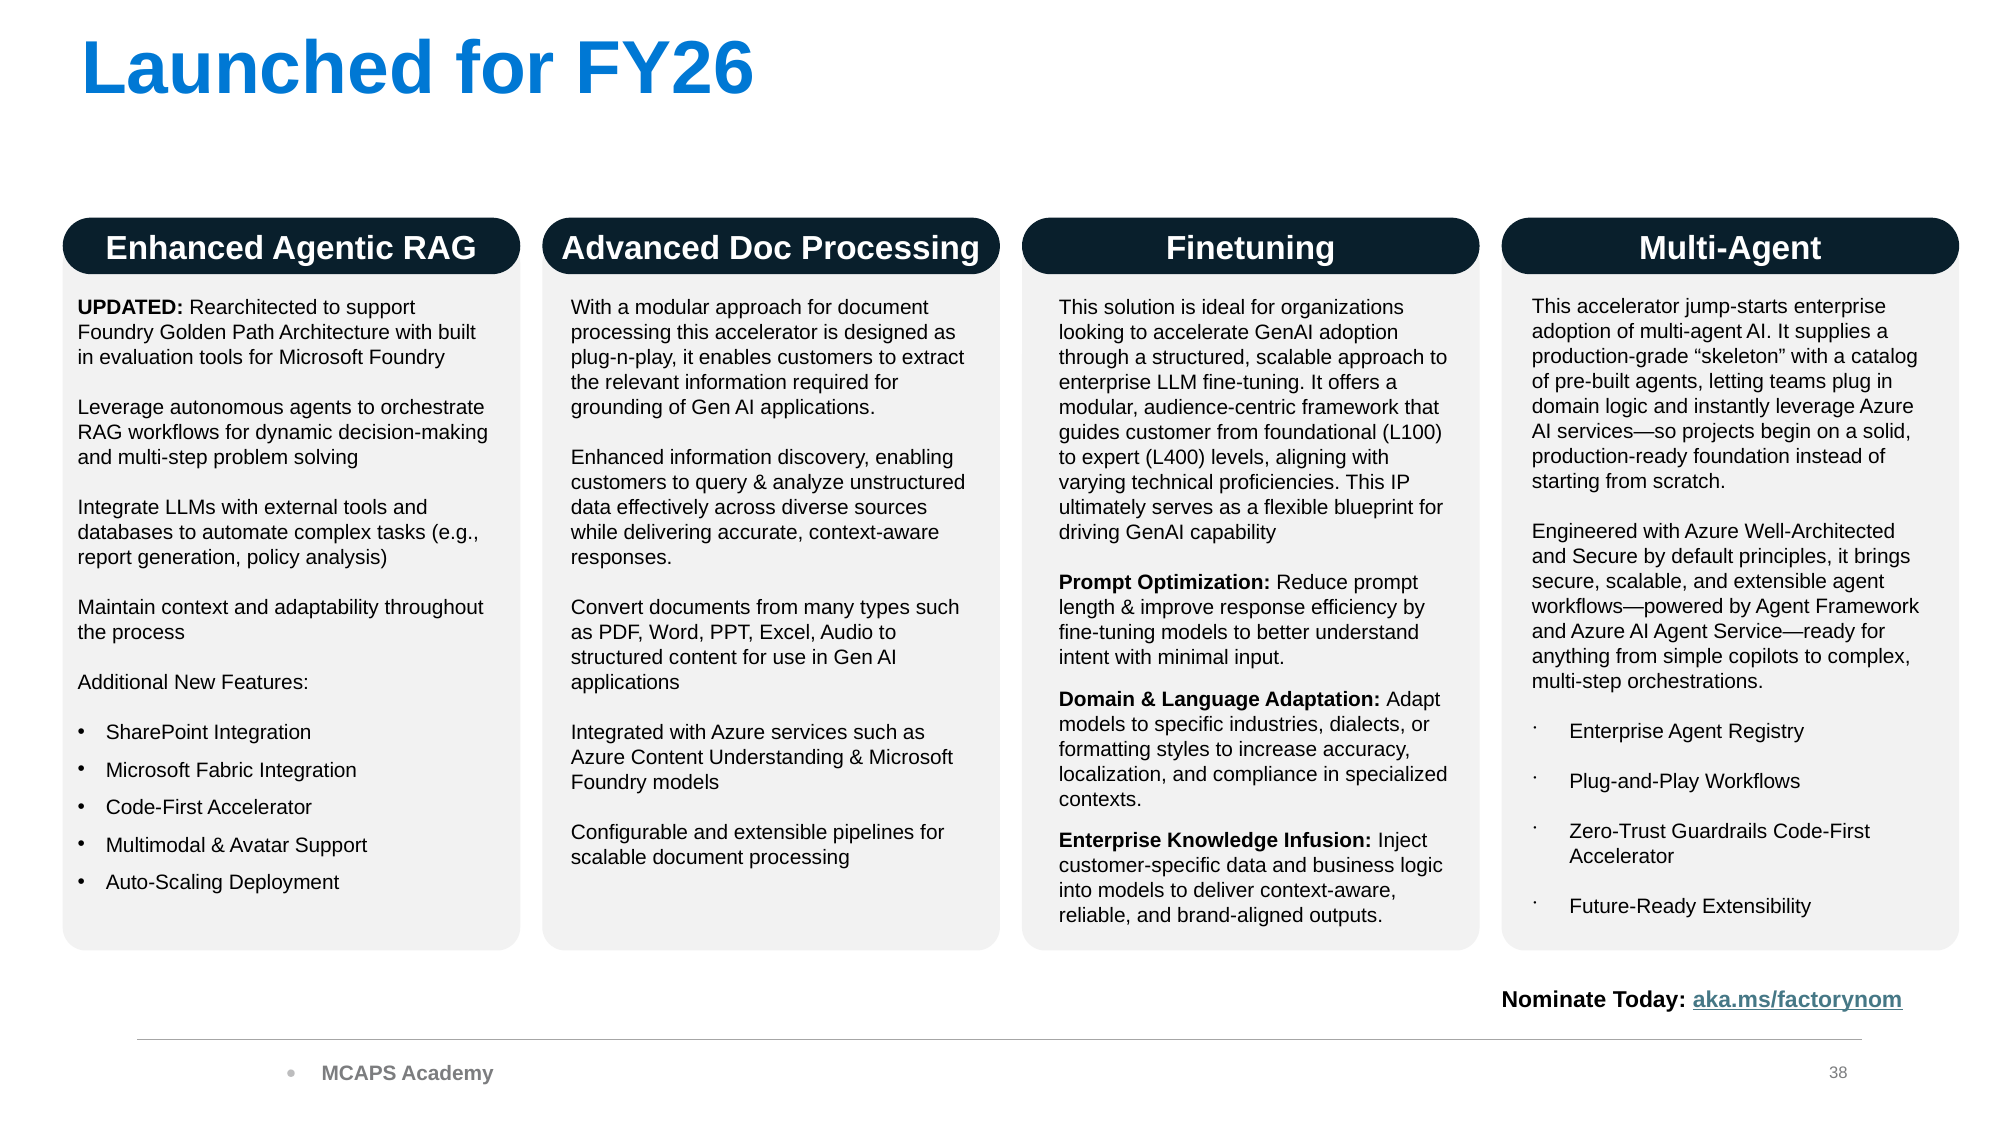

Launched for FY26
Enhanced Agentic RAG
Advanced Doc Processing
Finetuning
Multi-Agent

This accelerator jump-starts enterprise adoption of multi-agent AI. It supplies a production-grade “skeleton” with a catalog of pre-built agents, letting teams plug in domain logic and instantly leverage Azure AI services—so projects begin on a solid, production-ready foundation instead of starting from scratch.
Engineered with Azure Well-Architected and Secure by default principles, it brings secure, scalable, and extensible agent workflows—powered by Agent Framework and Azure AI Agent Service—ready for anything from simple copilots to complex, multi-step orchestrations.
Enterprise Agent Registry
Plug-and-Play Workflows
Zero-Trust Guardrails Code-First Accelerator
Future-Ready Extensibility

With a modular approach for document processing this accelerator is designed as plug-n-play, it enables customers to extract the relevant information required for grounding of Gen AI applications.
Enhanced information discovery, enabling customers to query & analyze unstructured data effectively across diverse sources while delivering accurate, context-aware responses.
Convert documents from many types such as PDF, Word, PPT, Excel, Audio to structured content for use in Gen AI applications
Integrated with Azure services such as Azure Content Understanding & Microsoft Foundry models
Configurable and extensible pipelines for scalable document processing

This solution is ideal for organizations looking to accelerate GenAI adoption through a structured, scalable approach to enterprise LLM fine-tuning. It offers a modular, audience-centric framework that guides customer from foundational (L100) to expert (L400) levels, aligning with varying technical proficiencies. This IP ultimately serves as a flexible blueprint for driving GenAI capability
Prompt Optimization: Reduce prompt length & improve response efficiency by fine-tuning models to better understand intent with minimal input.
Domain & Language Adaptation: Adapt models to specific industries, dialects, or formatting styles to increase accuracy, localization, and compliance in specialized contexts.
Enterprise Knowledge Infusion: Inject customer-specific data and business logic into models to deliver context-aware, reliable, and brand-aligned outputs.

UPDATED: Rearchitected to support Foundry Golden Path Architecture with built in evaluation tools for Microsoft Foundry
Leverage autonomous agents to orchestrate RAG workflows for dynamic decision-making and multi-step problem solving
Integrate LLMs with external tools and databases to automate complex tasks (e.g., report generation, policy analysis)
Maintain context and adaptability throughout the process
Additional New Features:
SharePoint Integration
Microsoft Fabric Integration
Code-First Accelerator
Multimodal & Avatar Support
Auto-Scaling Deployment

Nominate Today: aka.ms/factorynom
38